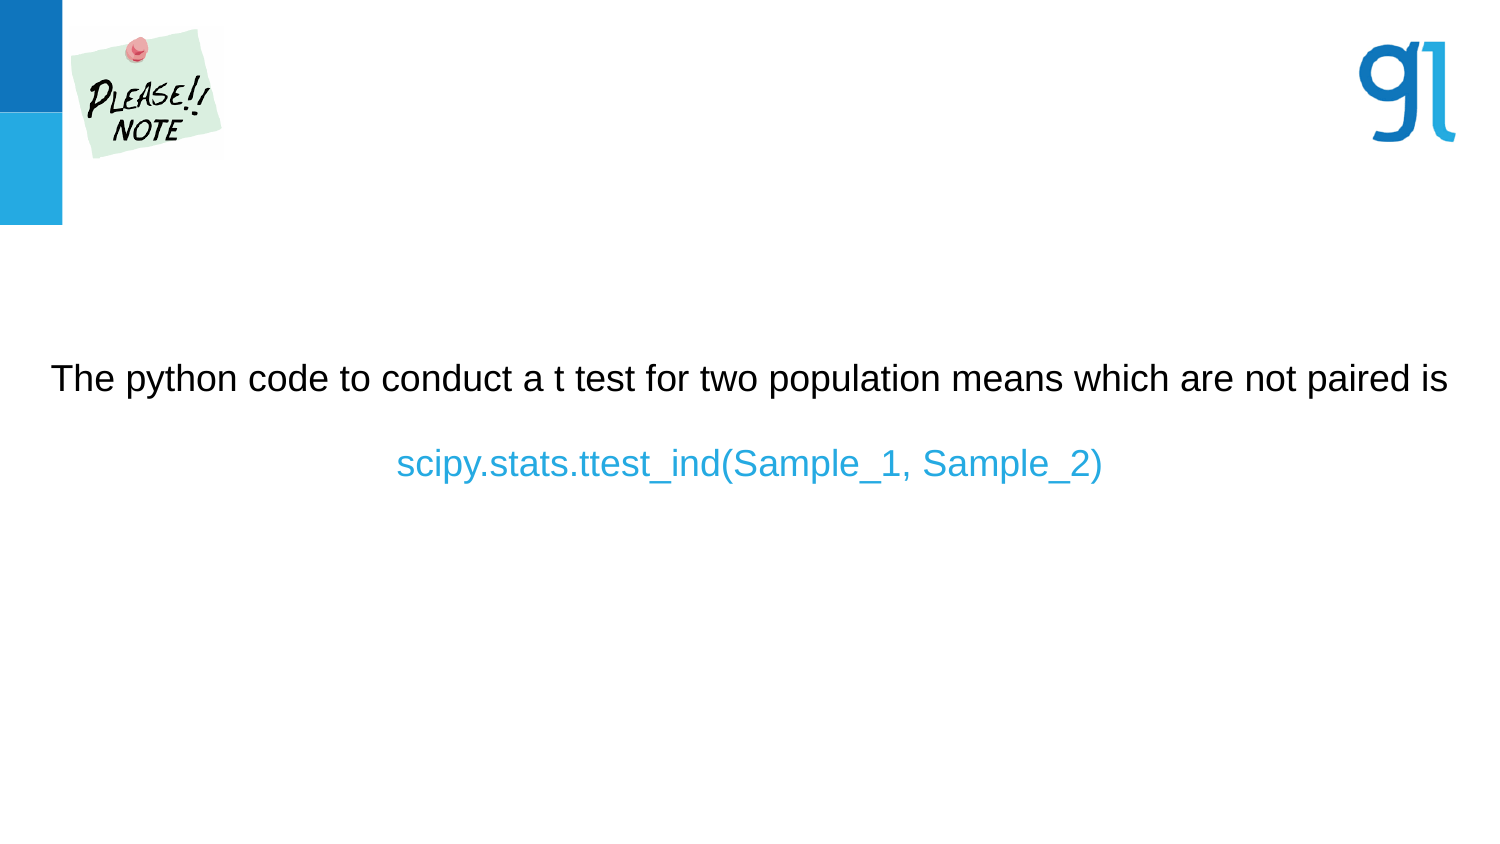

The python code to conduct a t test for two population means which are not paired is
scipy.stats.ttest_ind(Sample_1, Sample_2)